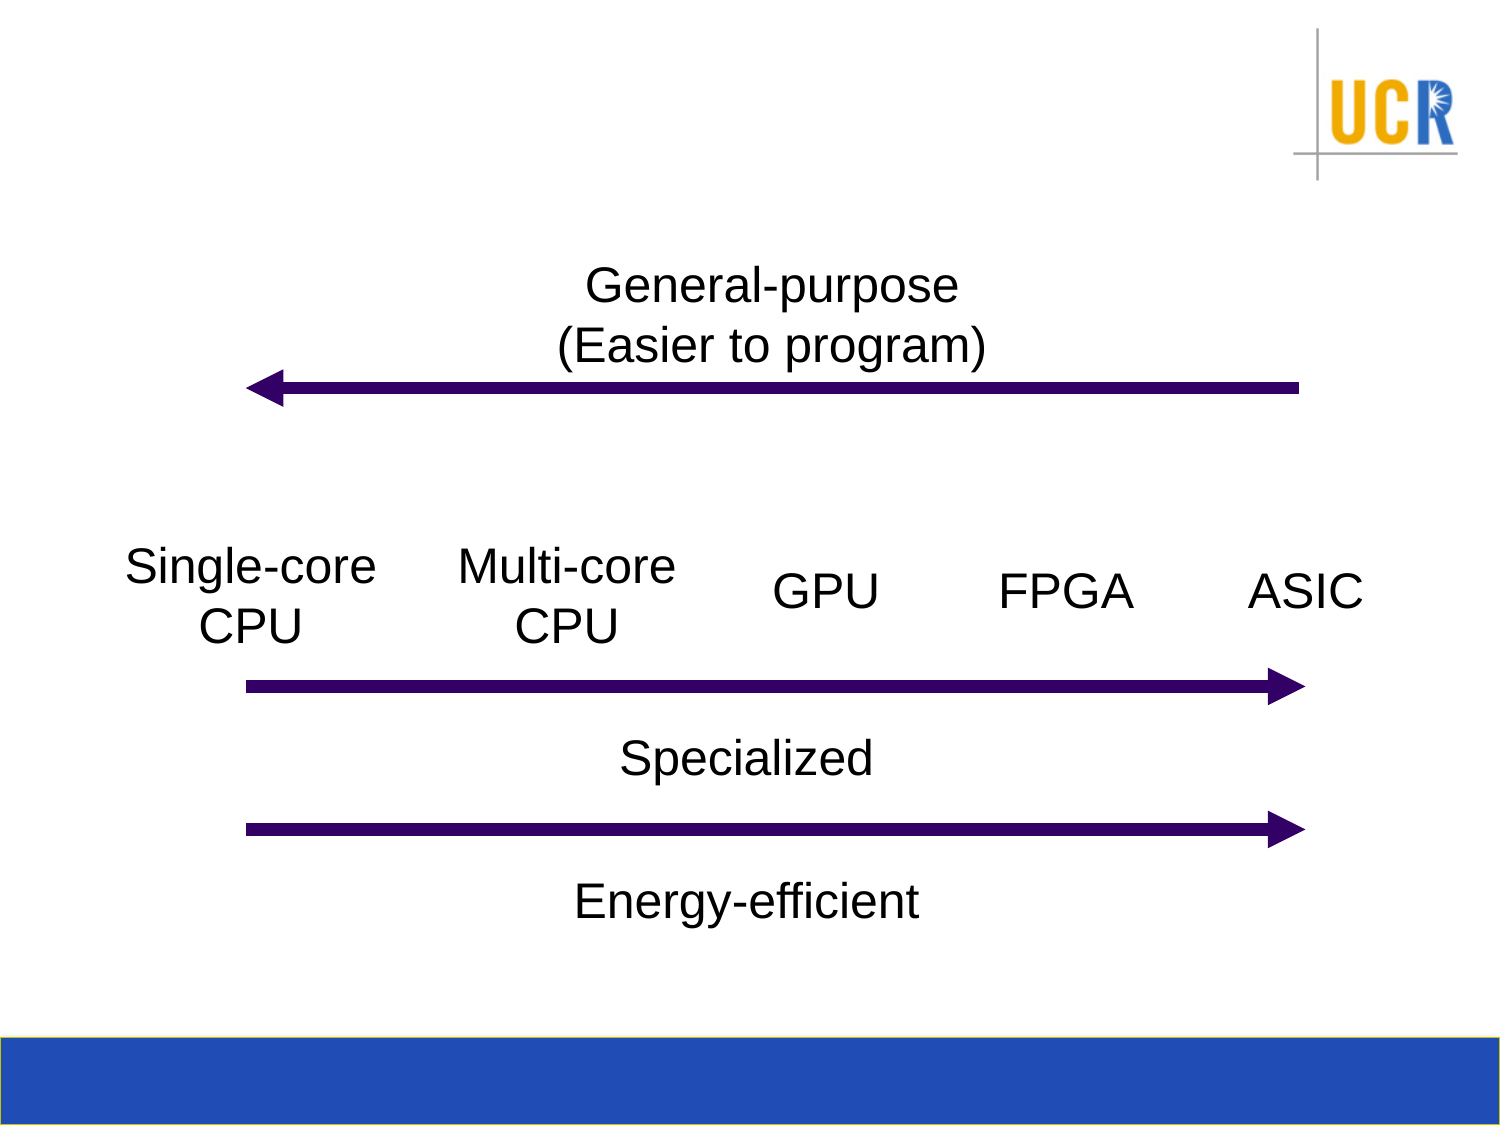

General-purpose
(Easier to program)
Single-core
CPU
Multi-core
CPU
GPU
FPGA
ASIC
Specialized
Energy-efficient